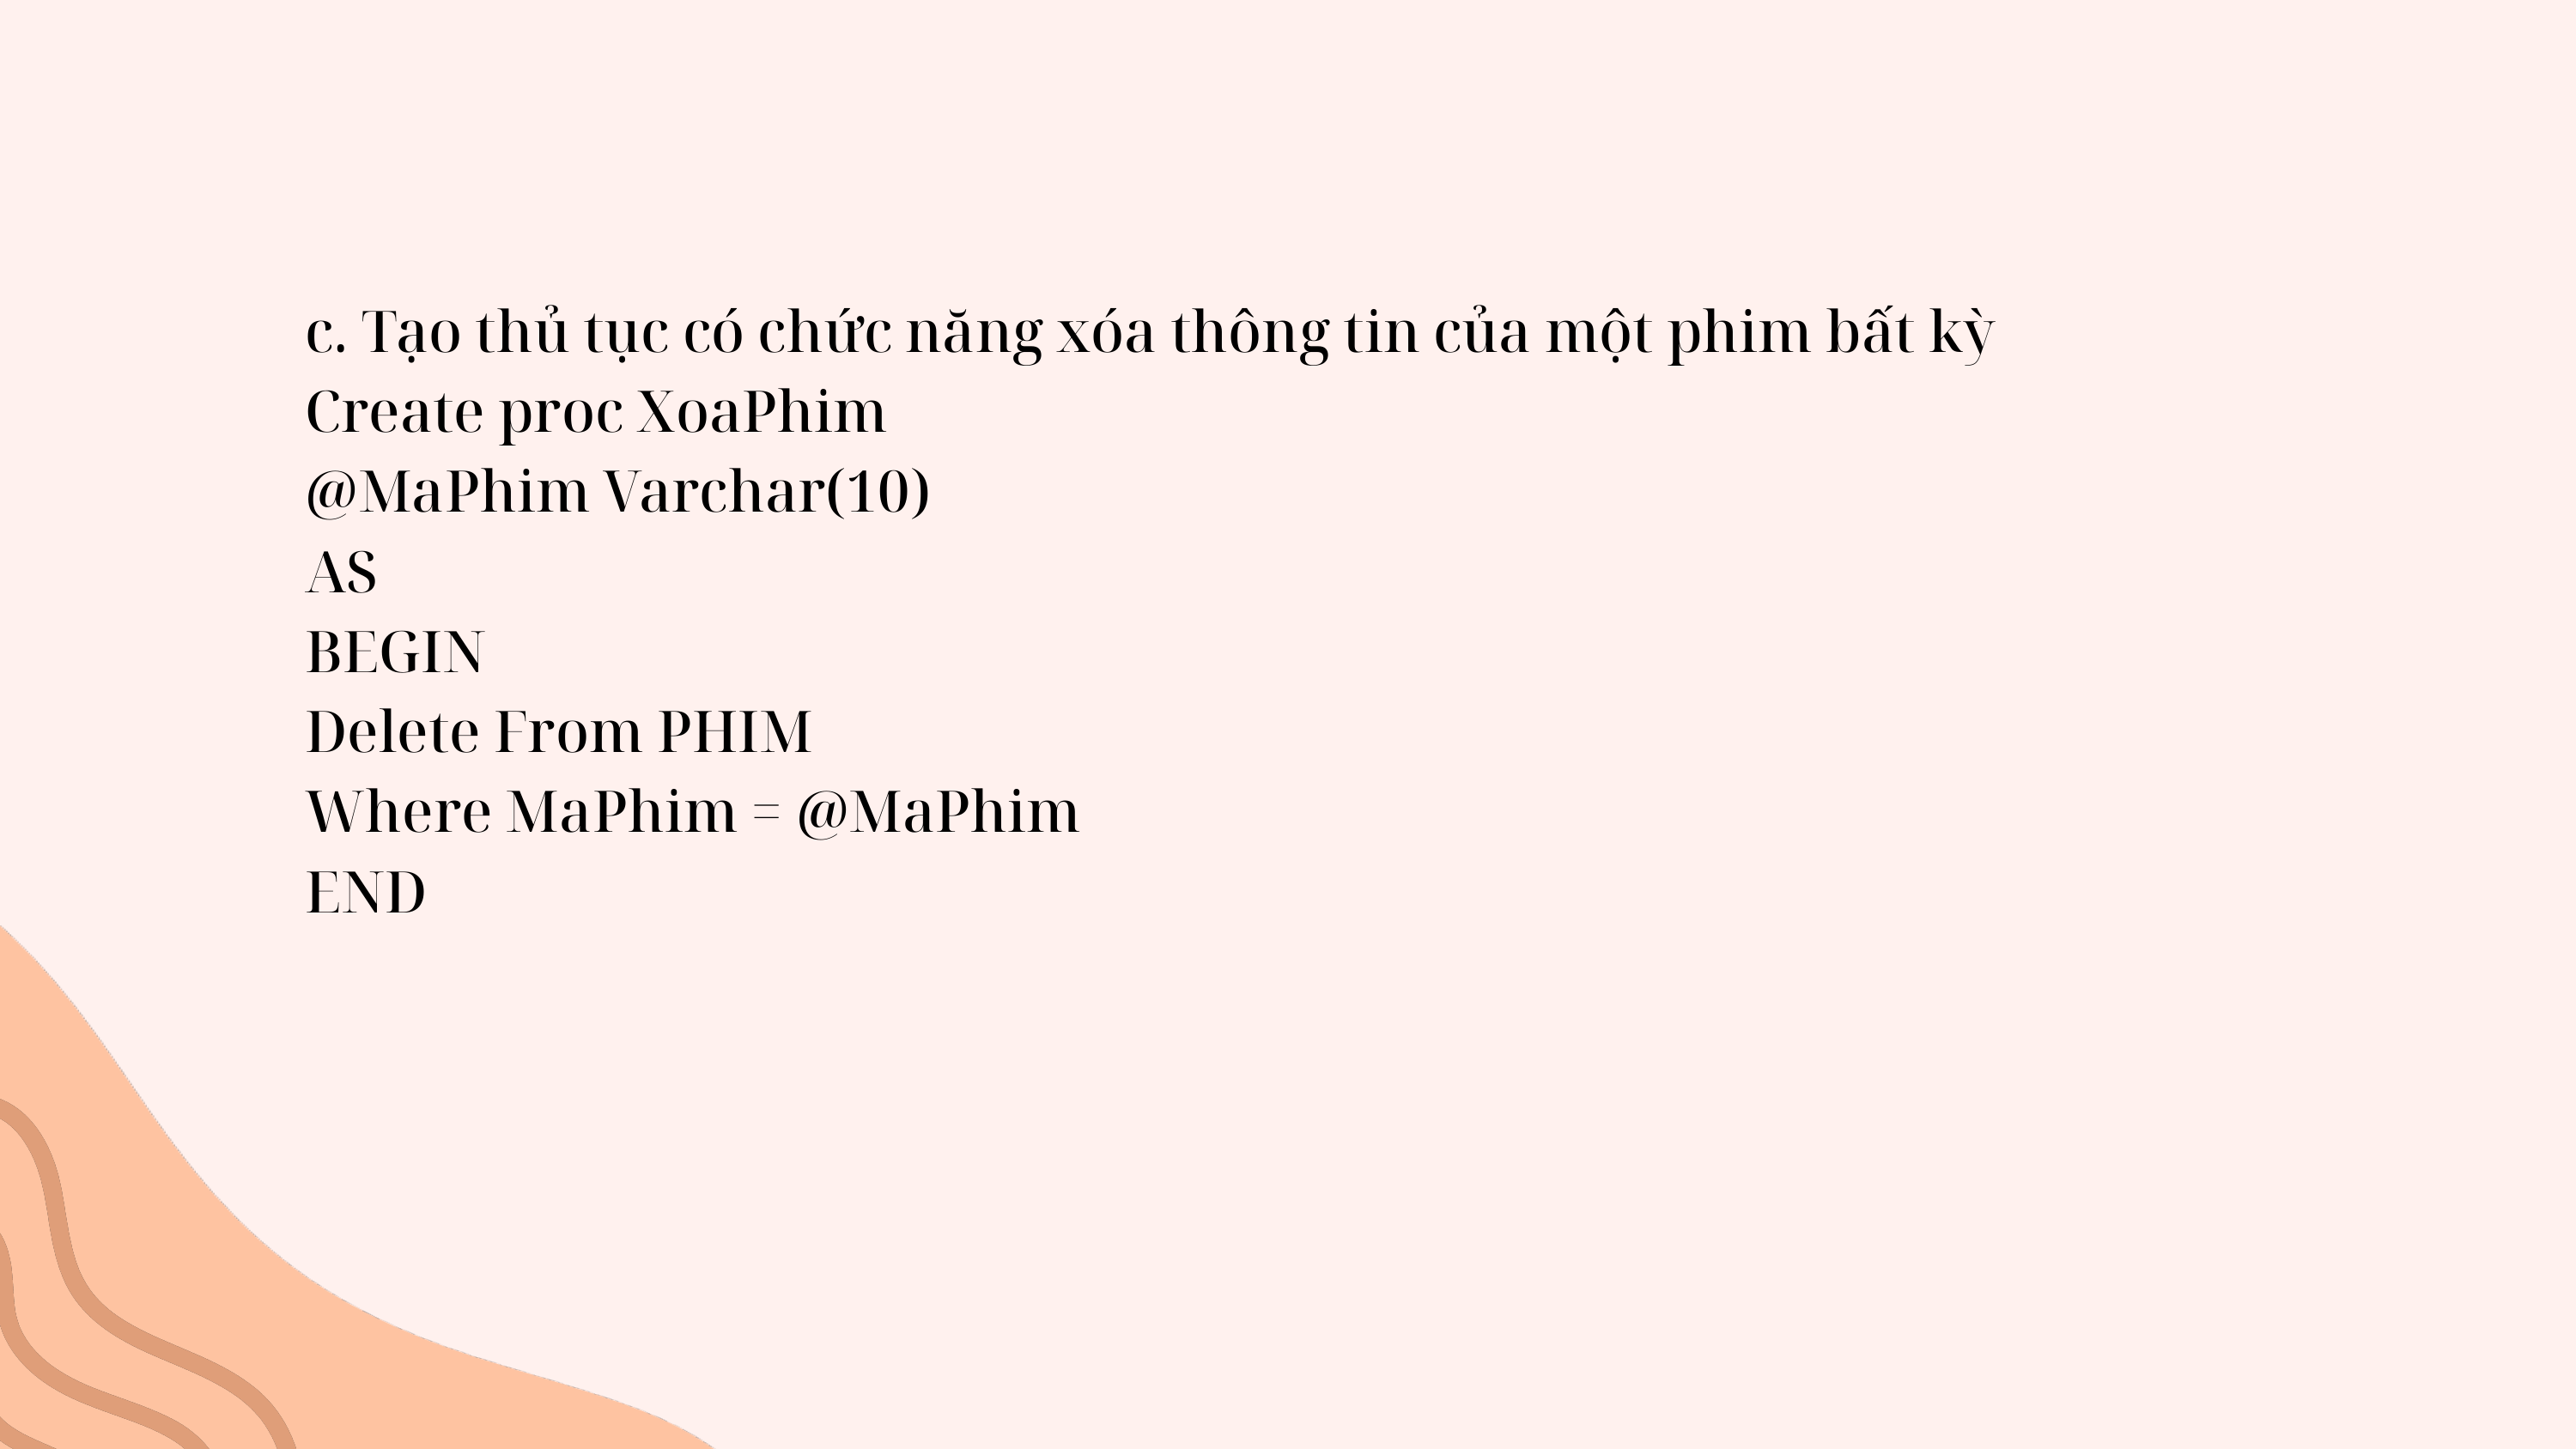

c. Tạo thủ tục có chức năng xóa thông tin của một phim bất kỳ
Create proc XoaPhim
@MaPhim Varchar(10)
AS
BEGIN
Delete From PHIM
Where MaPhim = @MaPhim
END